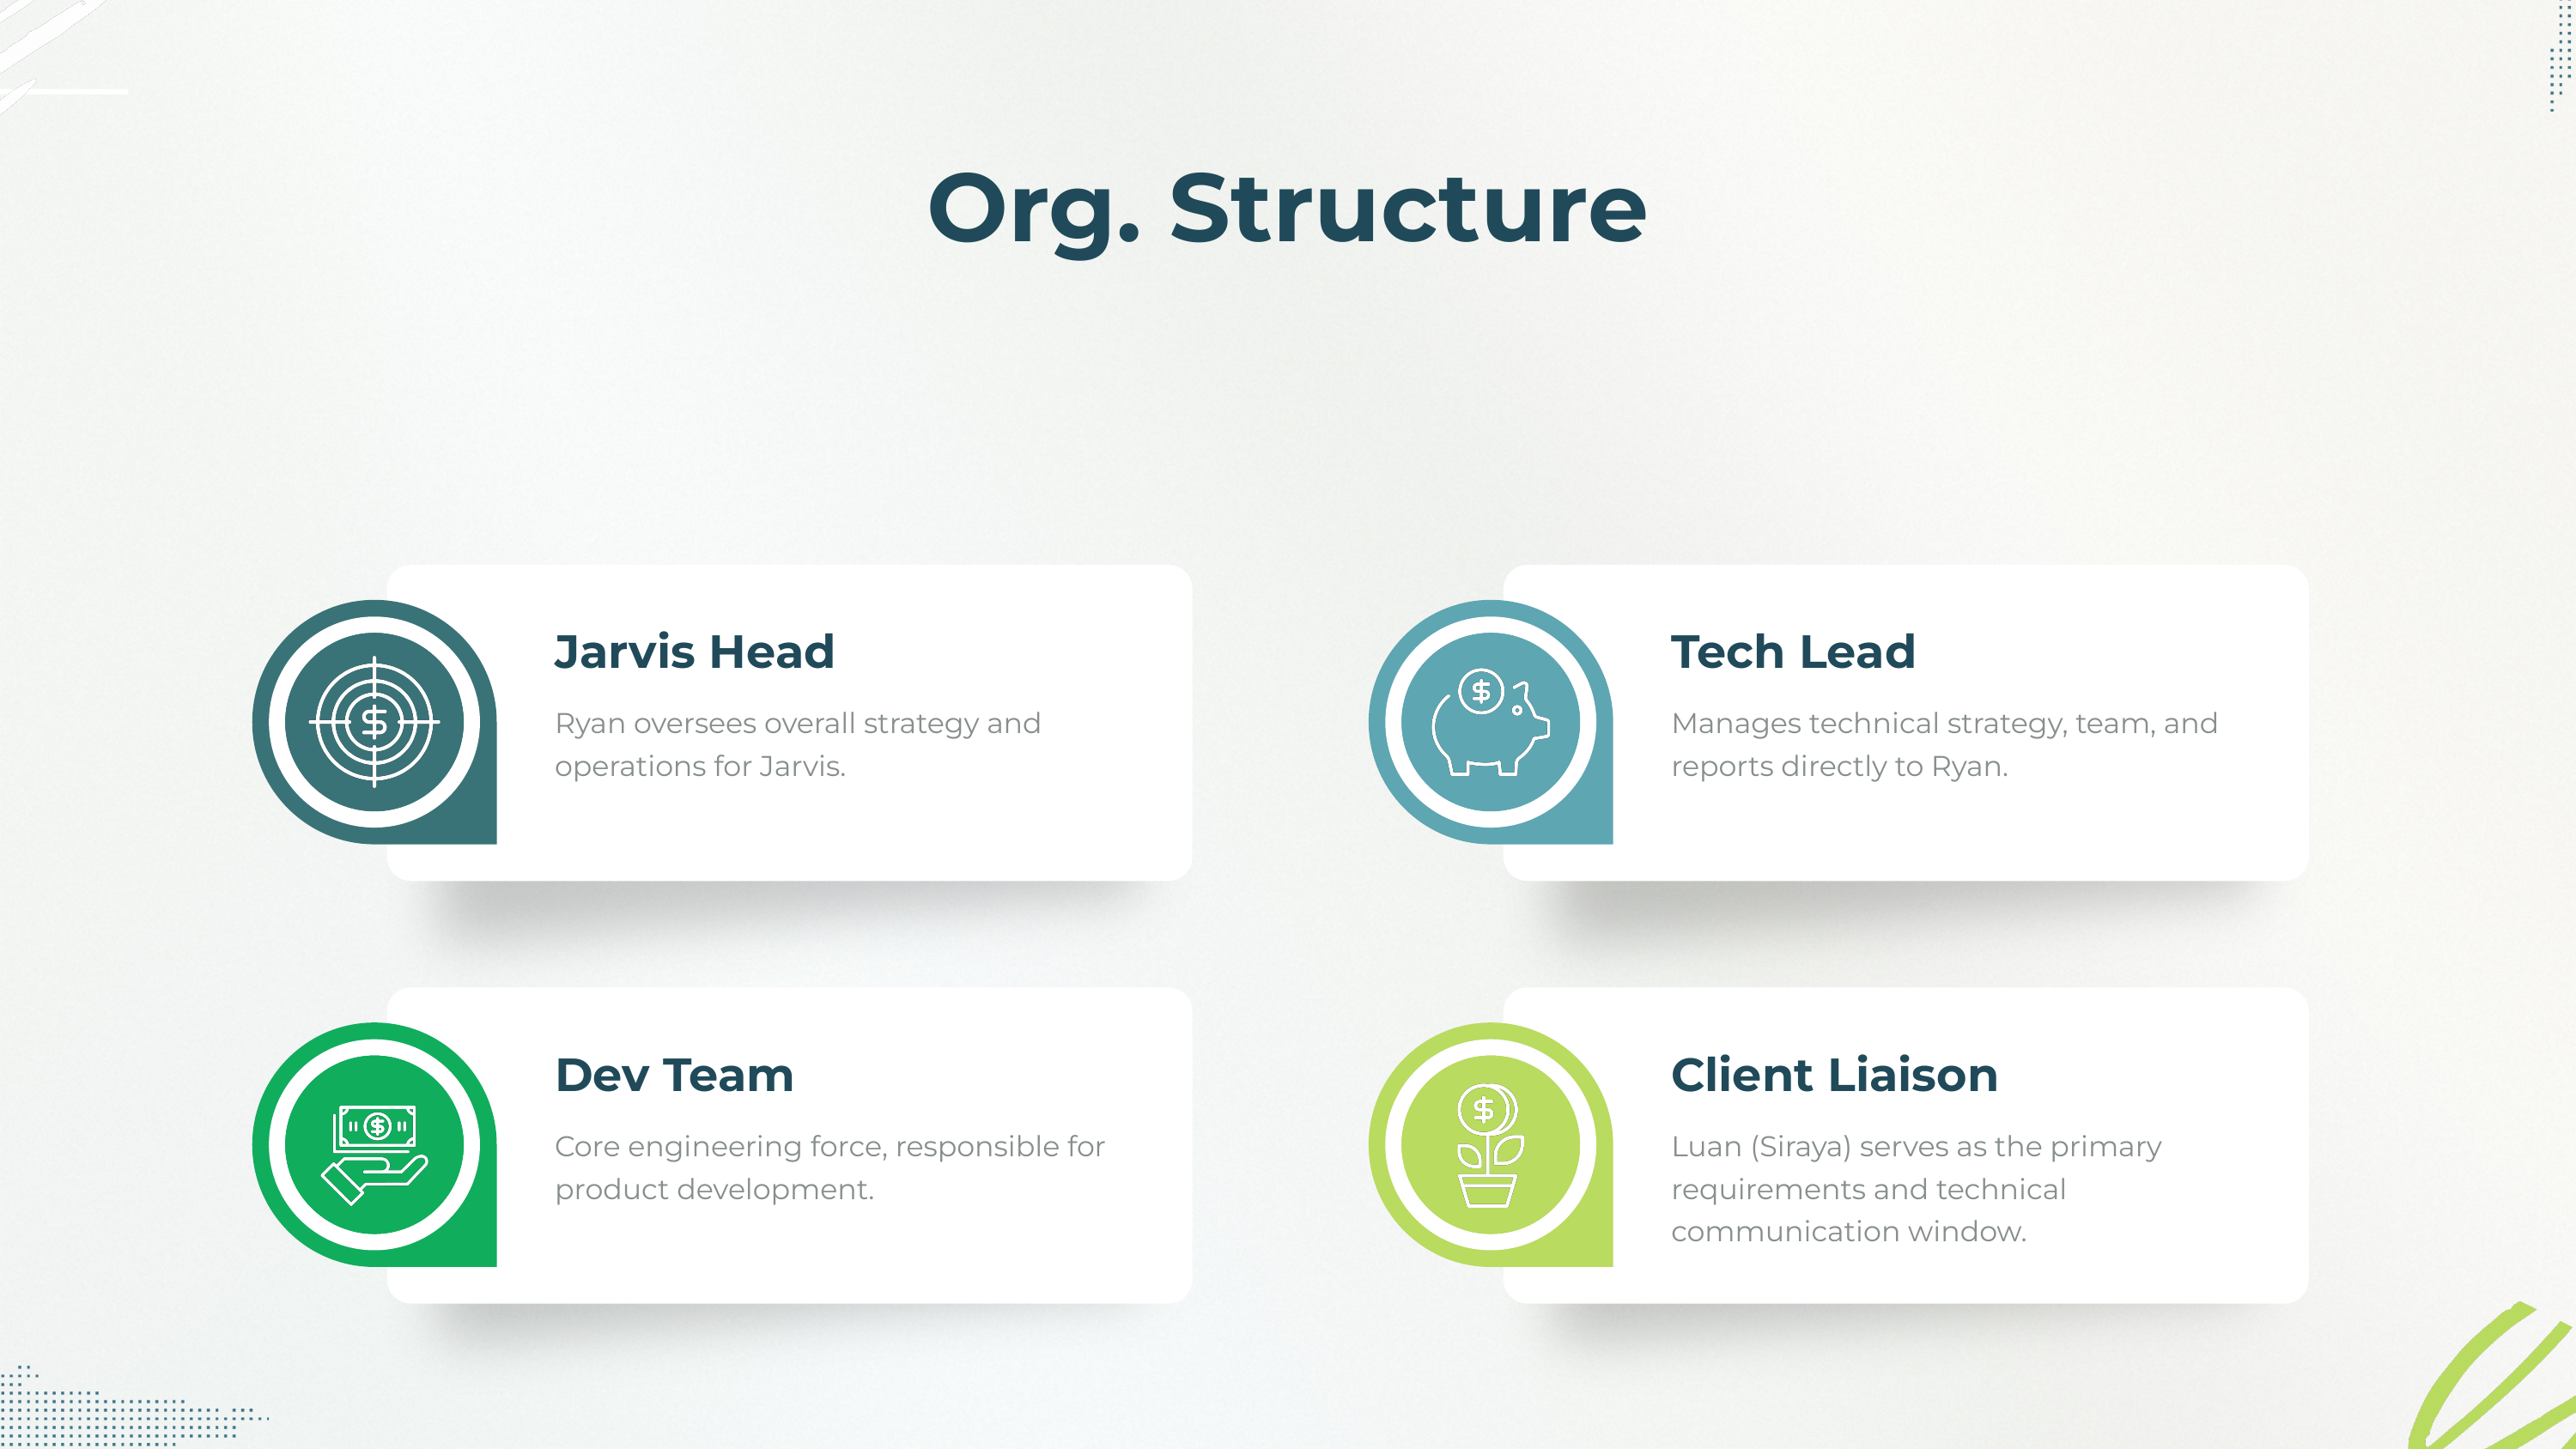

Org. Structure

Jarvis Head
Tech Lead

Ryan oversees overall strategy and operations for Jarvis.
Manages technical strategy, team, and reports directly to Ryan.

Dev Team
Client Liaison

Core engineering force, responsible for product development.
Luan (Siraya) serves as the primary requirements and technical communication window.